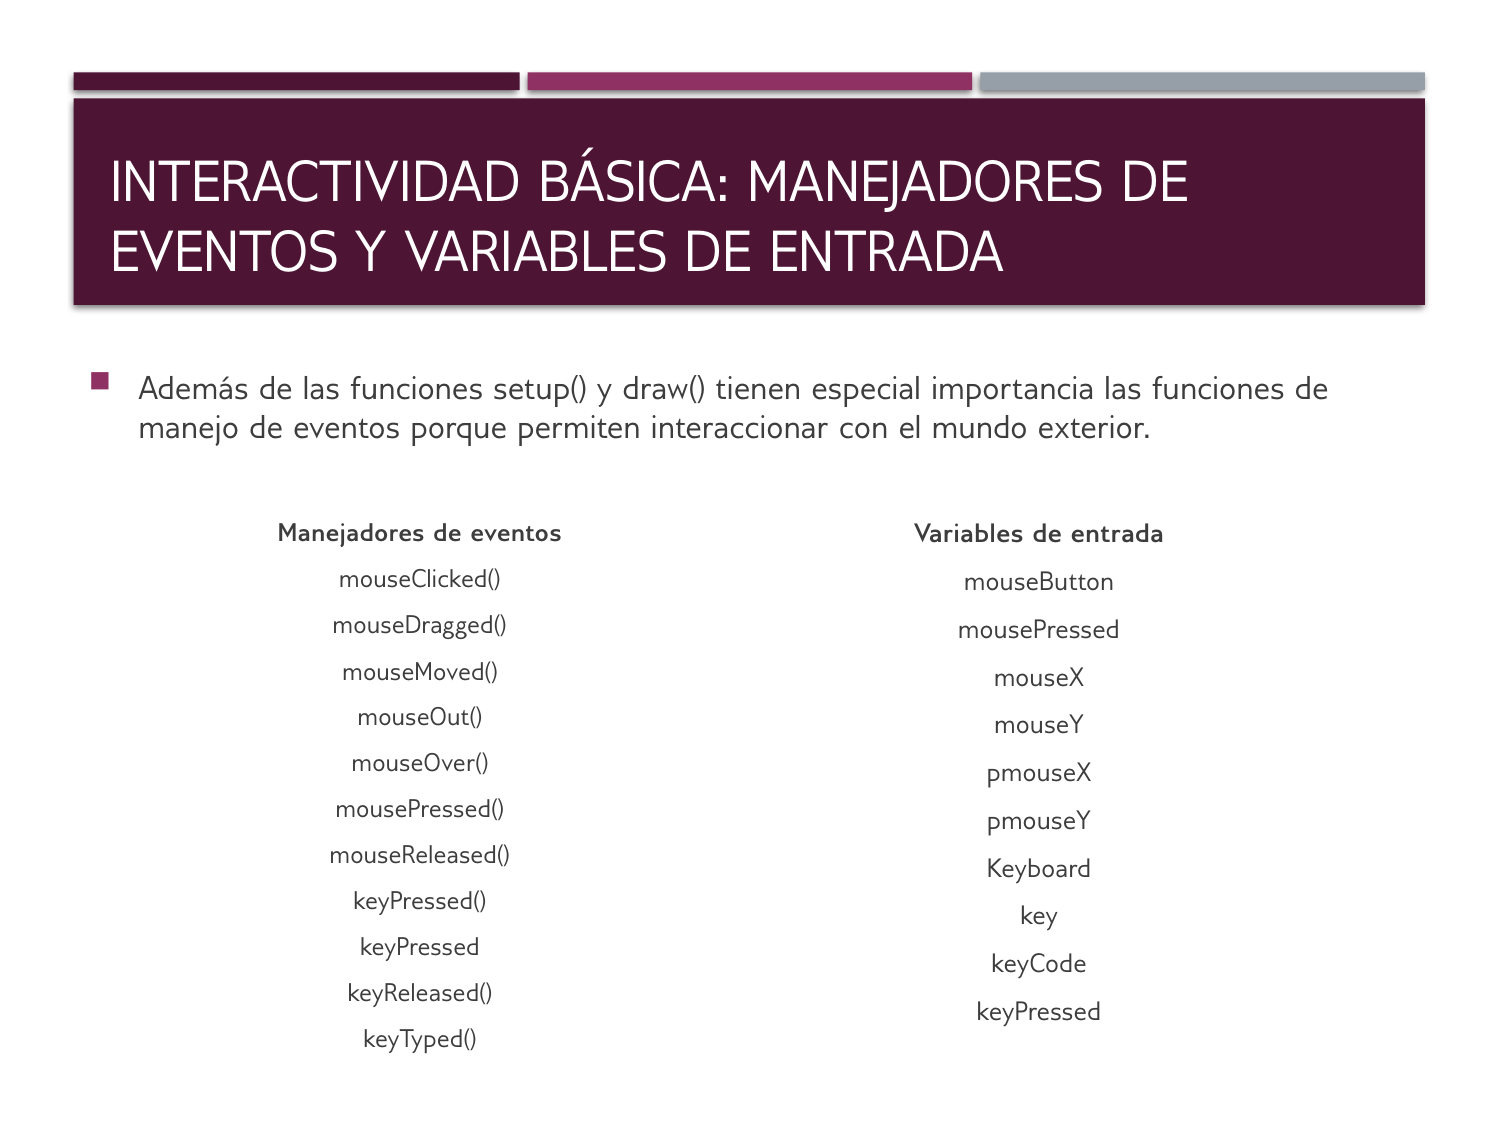

# INTERACTIVIDAD BÁSICA: Manejadores de eventos y variables de entrada
Además de las funciones setup() y draw() tienen especial importancia las funciones de manejo de eventos porque permiten interaccionar con el mundo exterior.
Variables de entrada
mouseButton
mousePressed
mouseX
mouseY
pmouseX
pmouseY
Keyboard
key
keyCode
keyPressed

Manejadores de eventos
mouseClicked()
mouseDragged()
mouseMoved()
mouseOut()
mouseOver()
mousePressed()
mouseReleased()
keyPressed()
keyPressed
keyReleased()
keyTyped()